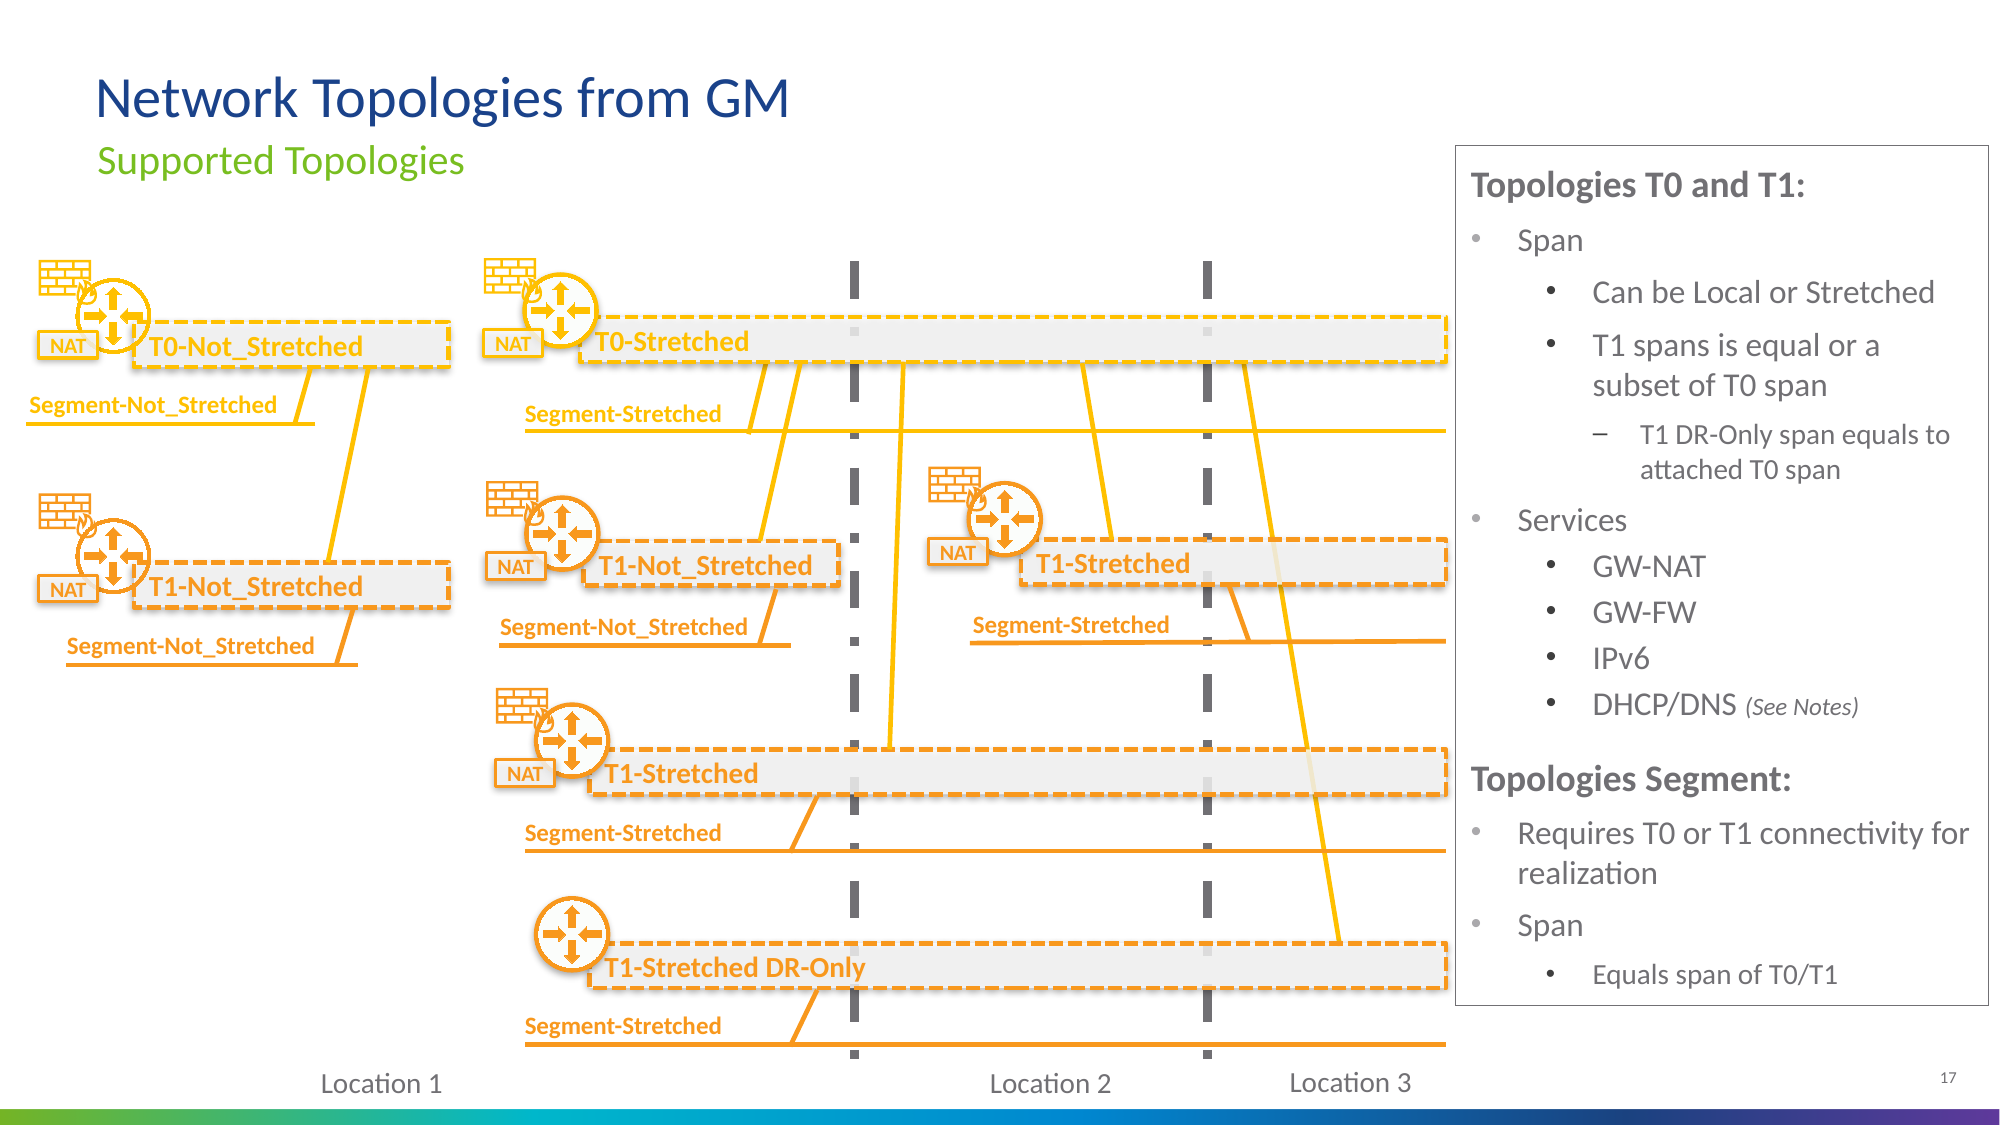

# Network Topologies from GM
Supported Topologies
Topologies T0 and T1:
Span
Can be Local or Stretched
T1 spans is equal or a subset of T0 span
T1 DR-Only span equals to attached T0 span
Services
GW-NAT
GW-FW
IPv6
DHCP/DNS (See Notes)
Topologies Segment:
Requires T0 or T1 connectivity for realization
Span
Equals span of T0/T1

T0-Not_Stretched
T0-Stretched
NAT
NAT
Segment-Not_Stretched
Segment-Stretched

NAT

T1-Not_Stretched
T1-Stretched
T1-Not_Stretched
NAT
NAT
Segment-Stretched
Segment-Not_Stretched
Segment-Not_Stretched

NAT
T1-Stretched
Segment-Stretched

T1-Stretched DR-Only
Segment-Stretched
Location 3
Location 1
Location 2